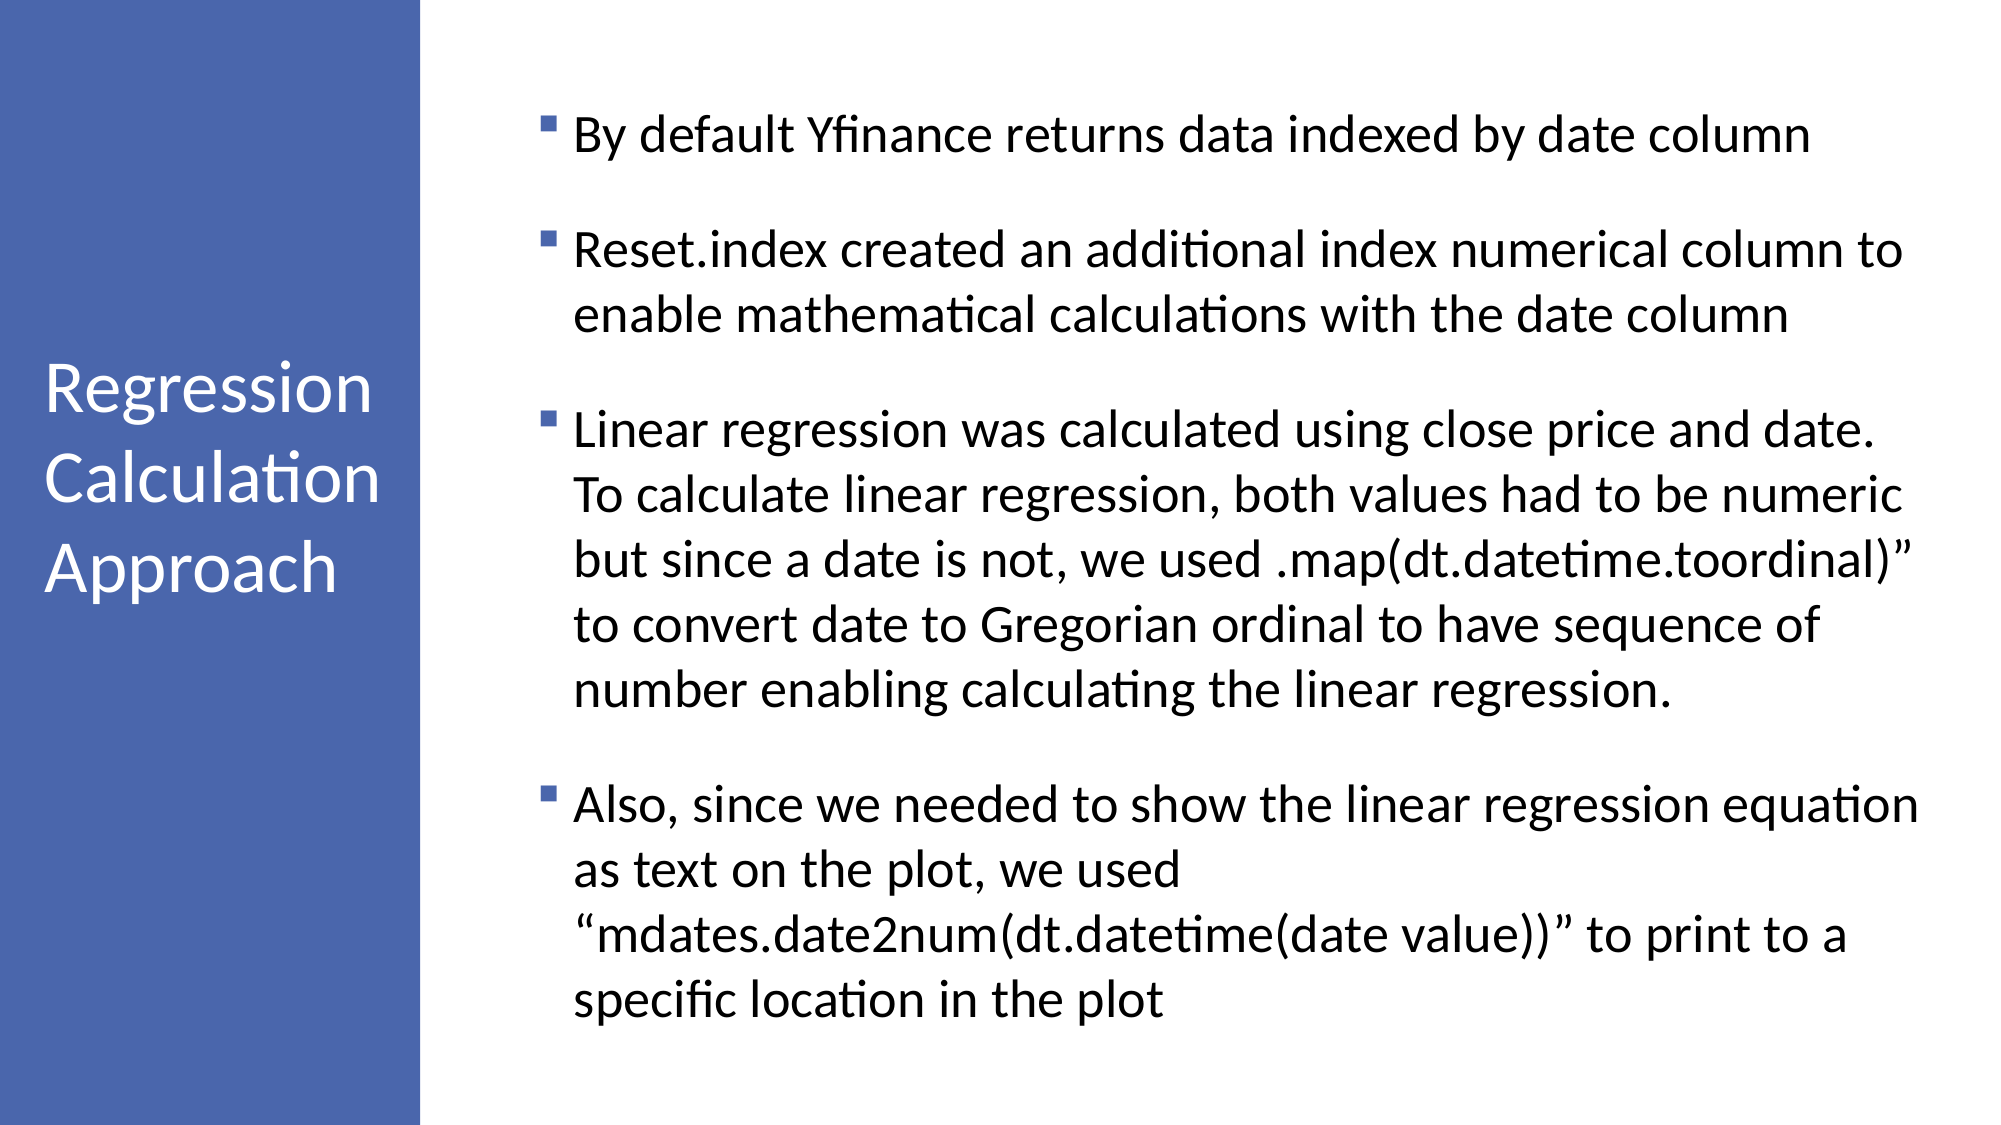

Regression  Calculation Approach

By default Yfinance returns data indexed by date column
Reset.index created an additional index numerical column to enable mathematical calculations with the date column
Linear regression was calculated using close price and date. To calculate linear regression, both values had to be numeric but since a date is not, we used .map(dt.datetime.toordinal)” to convert date to Gregorian ordinal to have sequence of number enabling calculating the linear regression.
Also, since we needed to show the linear regression equation as text on the plot, we used “mdates.date2num(dt.datetime(date value))” to print to a specific location in the plot